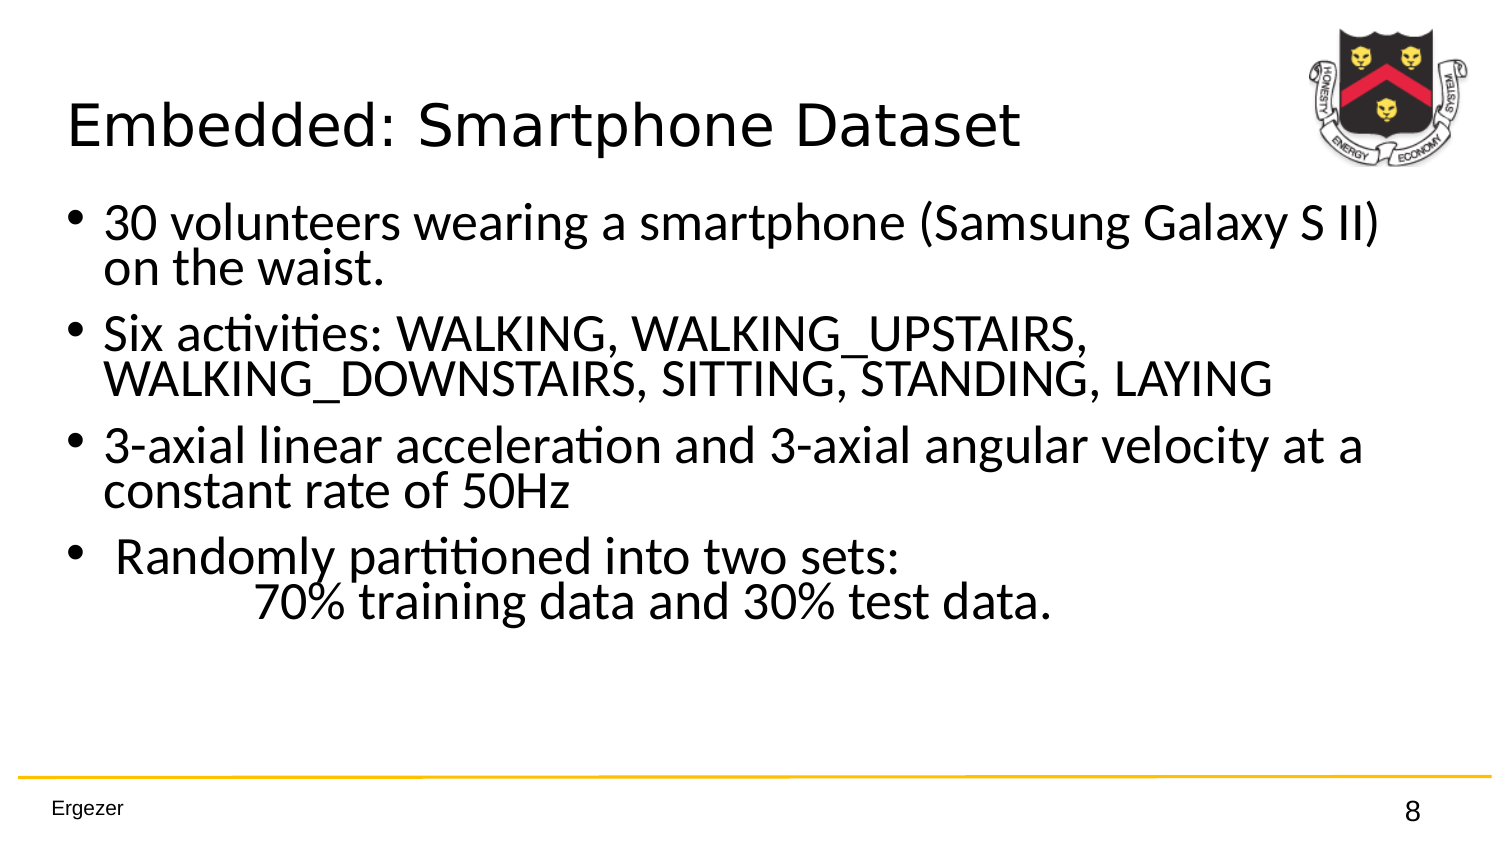

# Embedded: Smartphone Dataset
30 volunteers wearing a smartphone (Samsung Galaxy S II) on the waist.
Six activities: WALKING, WALKING_UPSTAIRS, WALKING_DOWNSTAIRS, SITTING, STANDING, LAYING
3-axial linear acceleration and 3-axial angular velocity at a constant rate of 50Hz
 Randomly partitioned into two sets:
	70% training data and 30% test data.

8